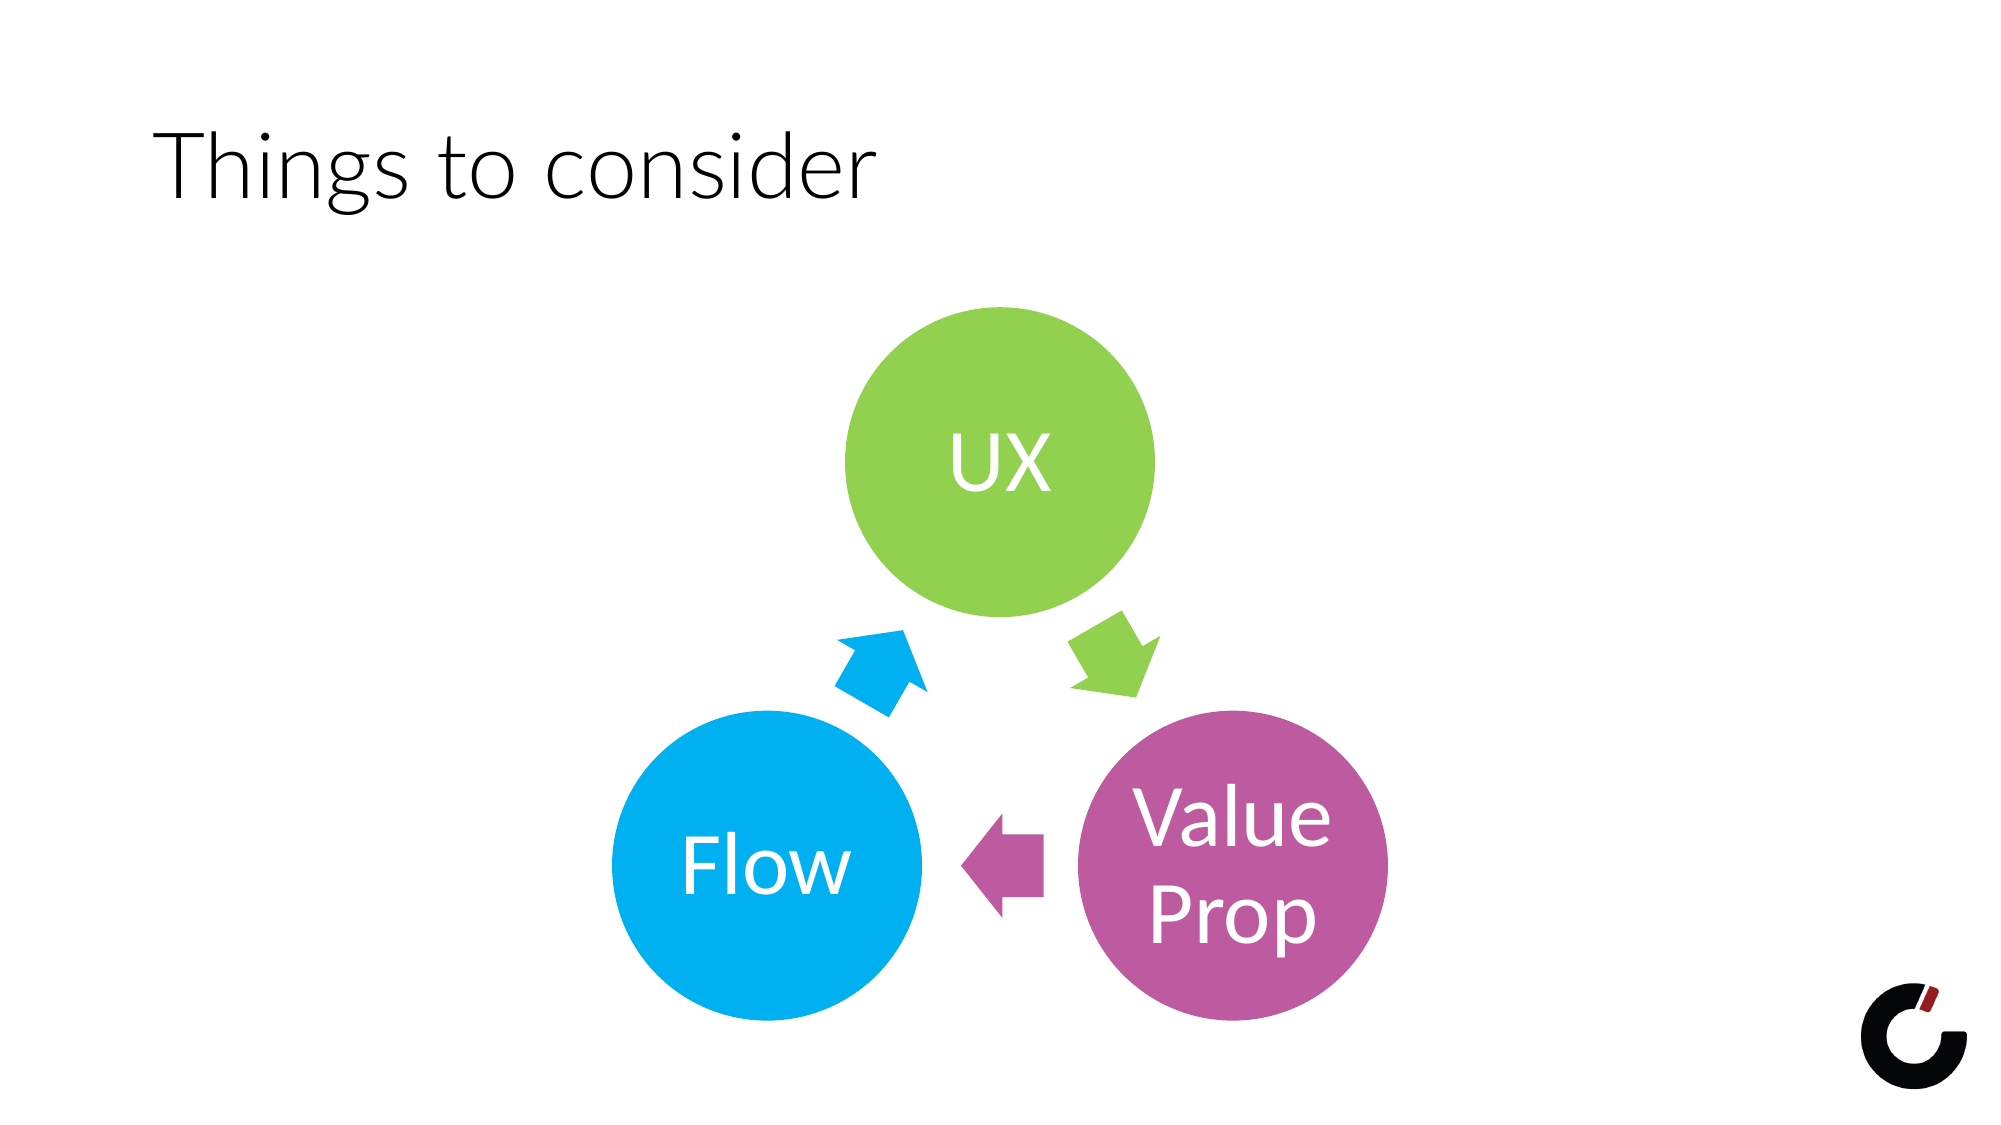

# Things to consider
UX

Value Prop

Flow